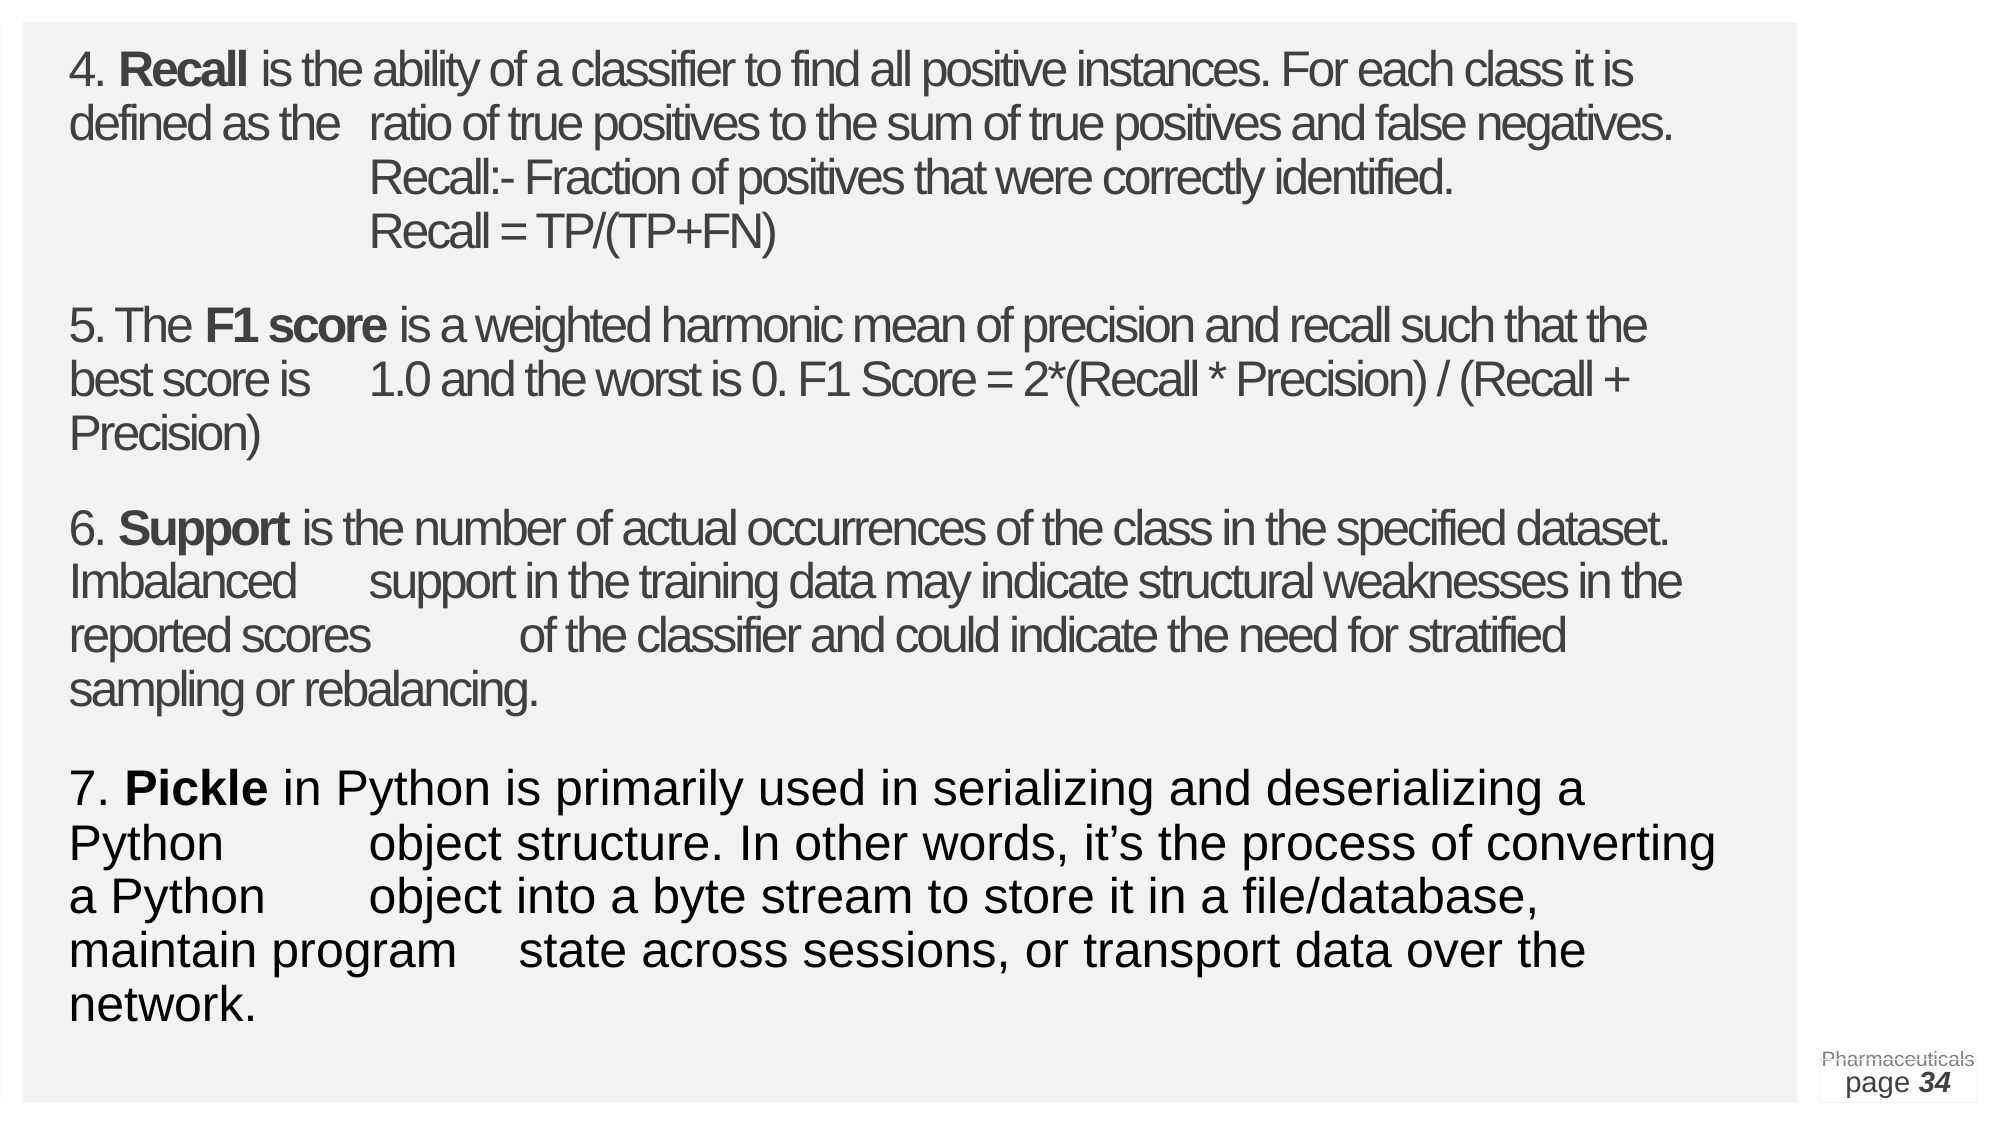

4. Recall is the ability of a classifier to find all positive instances. For each class it is defined as the 	ratio of true positives to the sum of true positives and false negatives.
		Recall:- Fraction of positives that were correctly identified.
		Recall = TP/(TP+FN)
5. The F1 score is a weighted harmonic mean of precision and recall such that the best score is 	1.0 and the worst is 0. F1 Score = 2*(Recall * Precision) / (Recall + Precision)
6. Support is the number of actual occurrences of the class in the specified dataset. Imbalanced 	support in the training data may indicate structural weaknesses in the reported scores 	of the classifier and could indicate the need for stratified sampling or rebalancing.
7. Pickle in Python is primarily used in serializing and deserializing a Python 	object structure. In other words, it’s the process of converting a Python 	object into a byte stream to store it in a file/database, maintain program 	state across sessions, or transport data over the network.

page 34